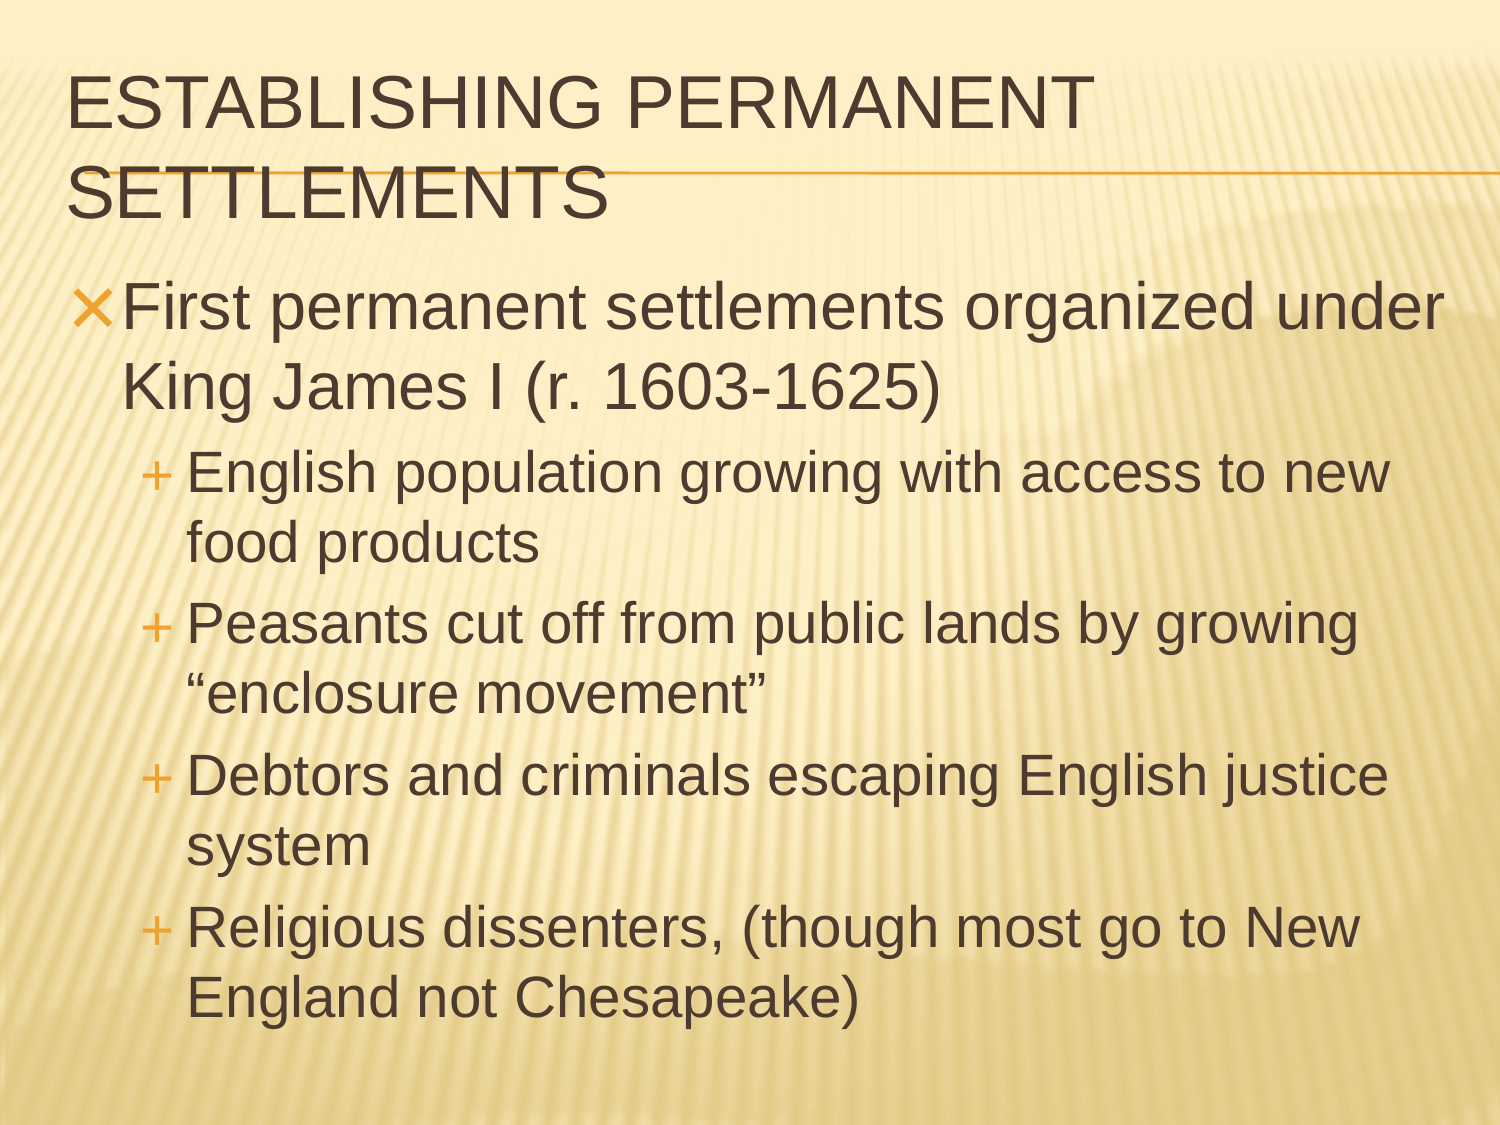

# ESTABLISHING PERMANENT SETTLEMENTS
First permanent settlements organized under King James I (r. 1603-1625)
English population growing with access to new food products
Peasants cut off from public lands by growing “enclosure movement”
Debtors and criminals escaping English justice system
Religious dissenters, (though most go to New England not Chesapeake)